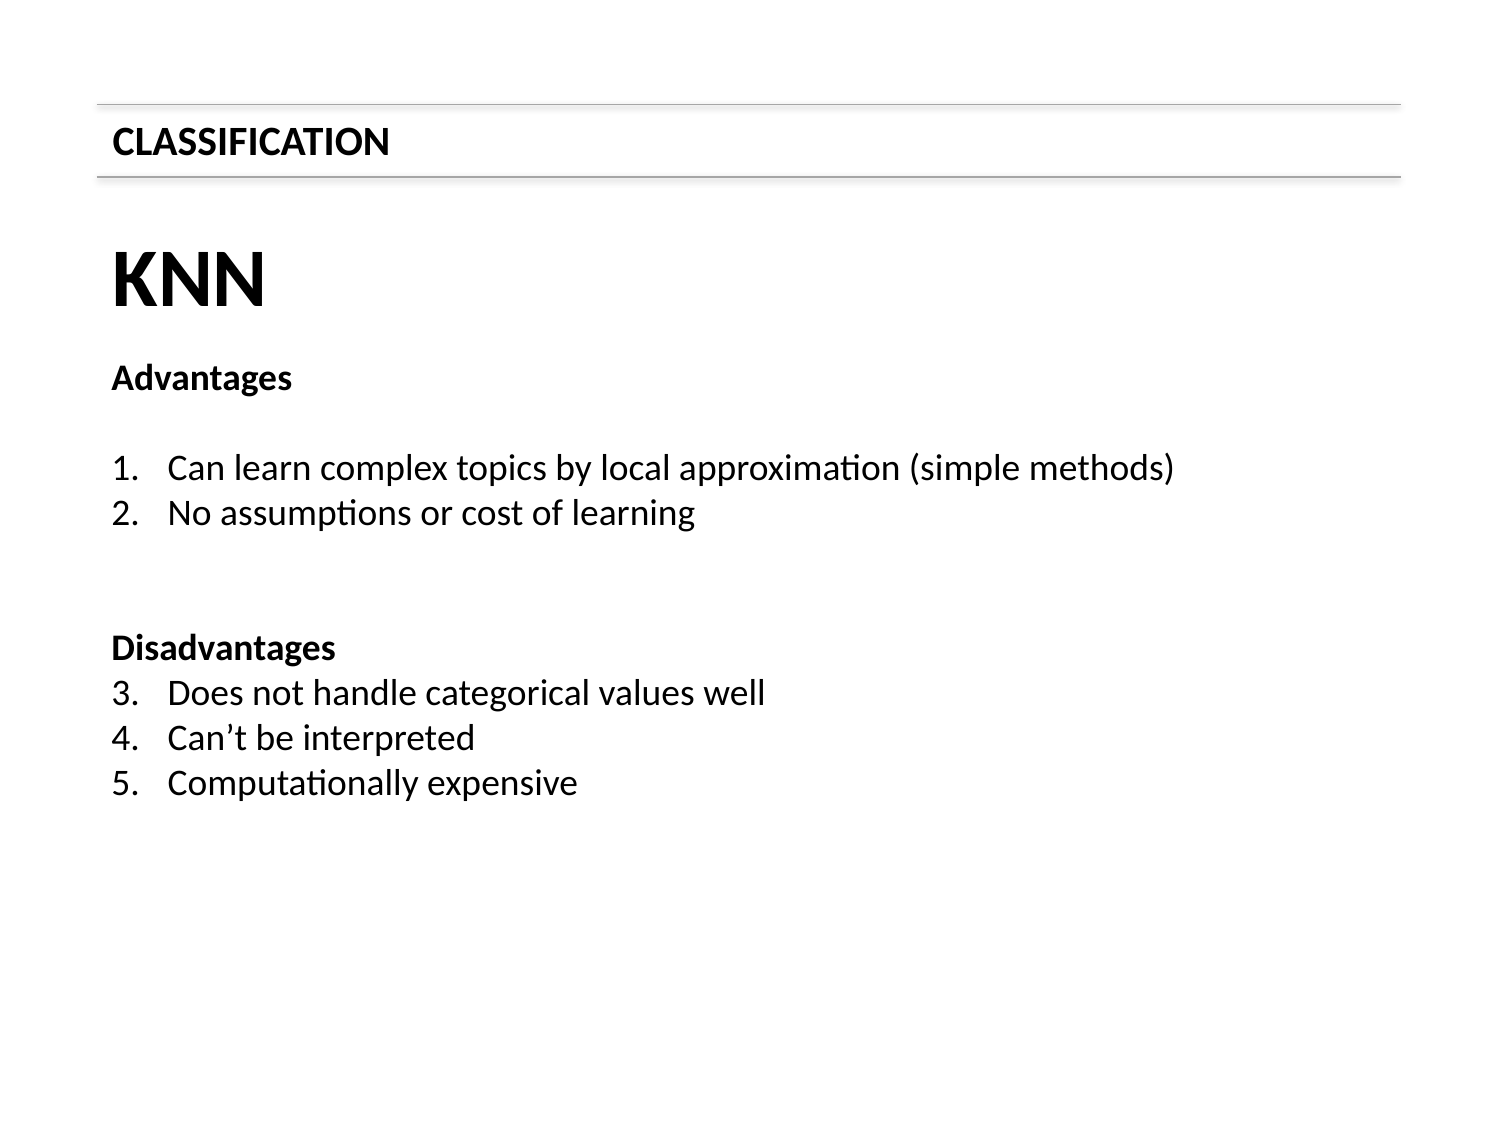

CLASSIFICATION
KNN
Advantages

Can learn complex topics by local approximation (simple methods)
No assumptions or cost of learning

Disadvantages
Does not handle categorical values well
Can’t be interpreted
Computationally expensive